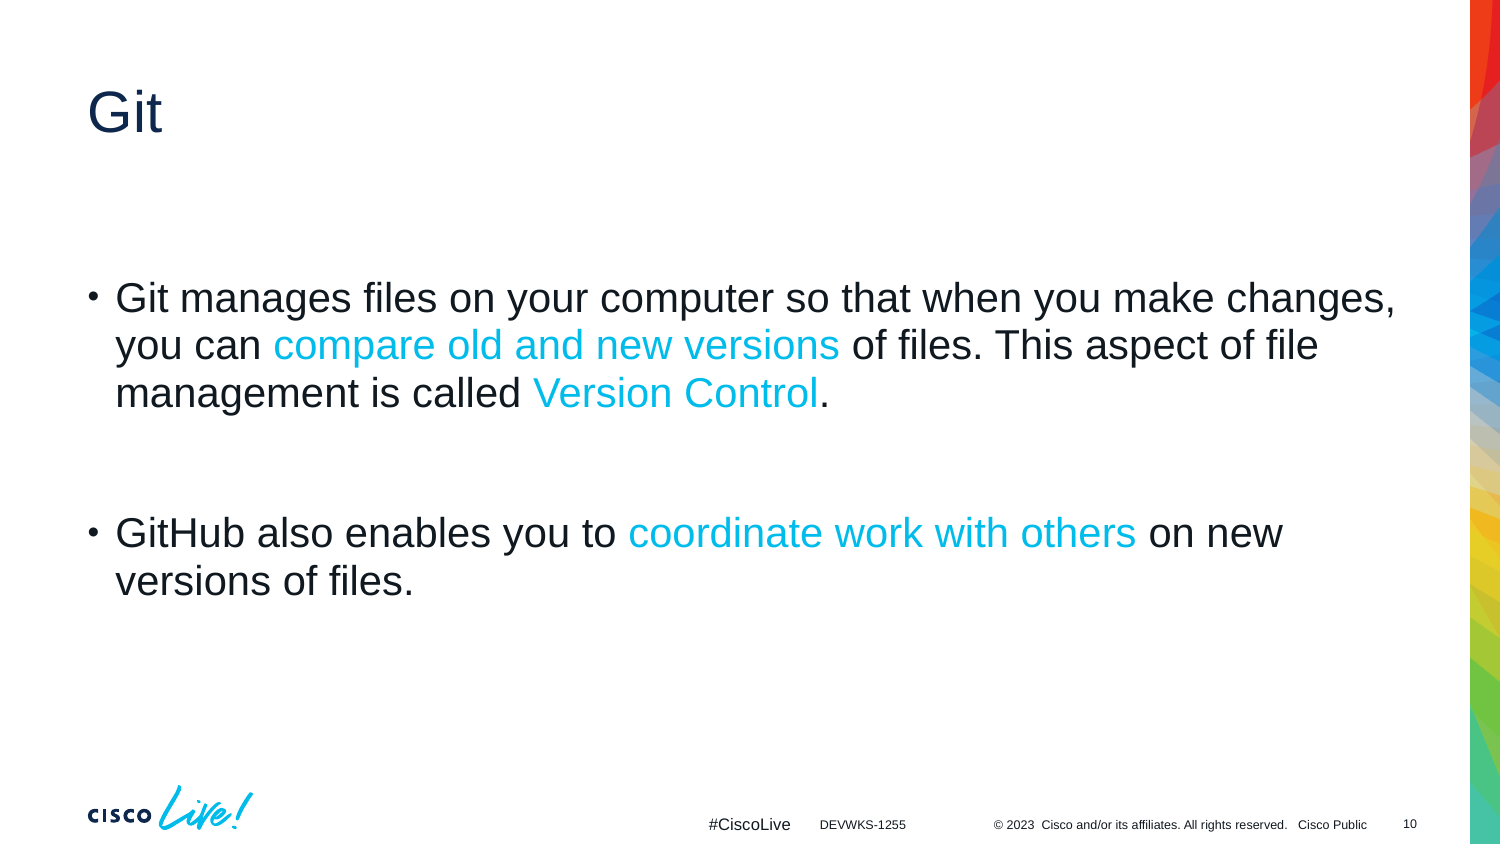

# Git
Git manages files on your computer so that when you make changes, you can compare old and new versions of files. This aspect of file management is called Version Control.

GitHub also enables you to coordinate work with others on new versions of files.

10
DEVWKS-1255